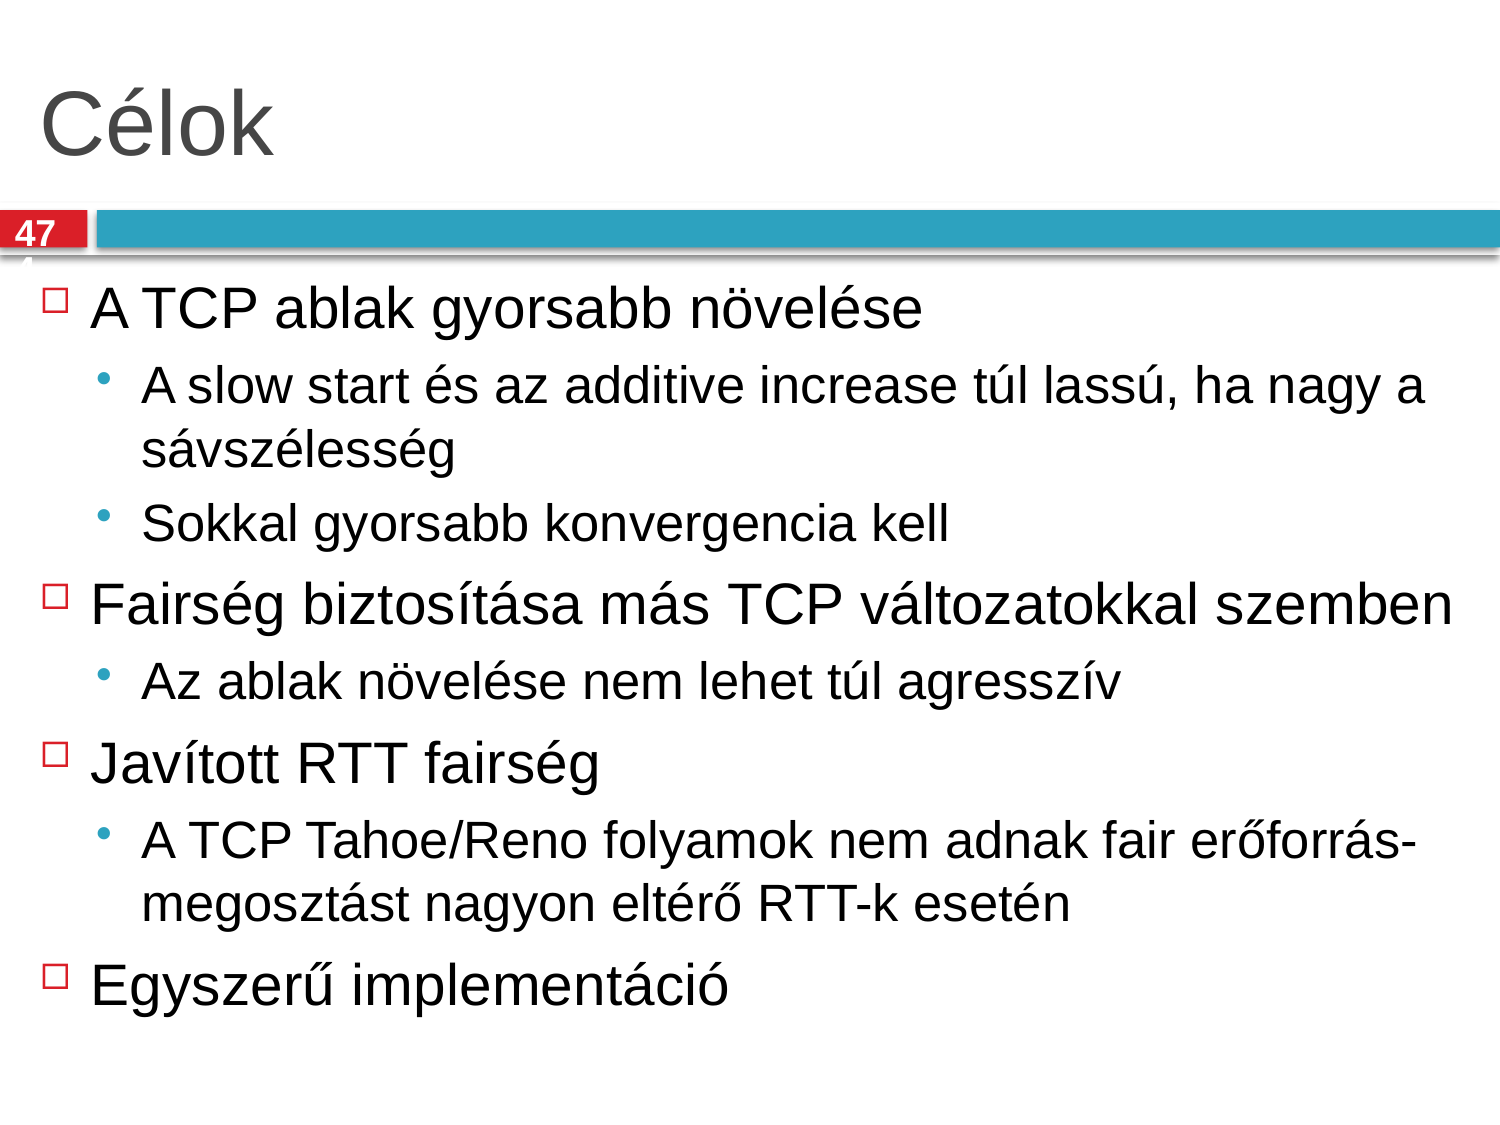

# Célok
474
A TCP ablak gyorsabb növelése
A slow start és az additive increase túl lassú, ha nagy a sávszélesség
Sokkal gyorsabb konvergencia kell
Fairség biztosítása más TCP változatokkal szemben
Az ablak növelése nem lehet túl agresszív
Javított RTT fairség
A TCP Tahoe/Reno folyamok nem adnak fair erőforrás-megosztást nagyon eltérő RTT-k esetén
Egyszerű implementáció